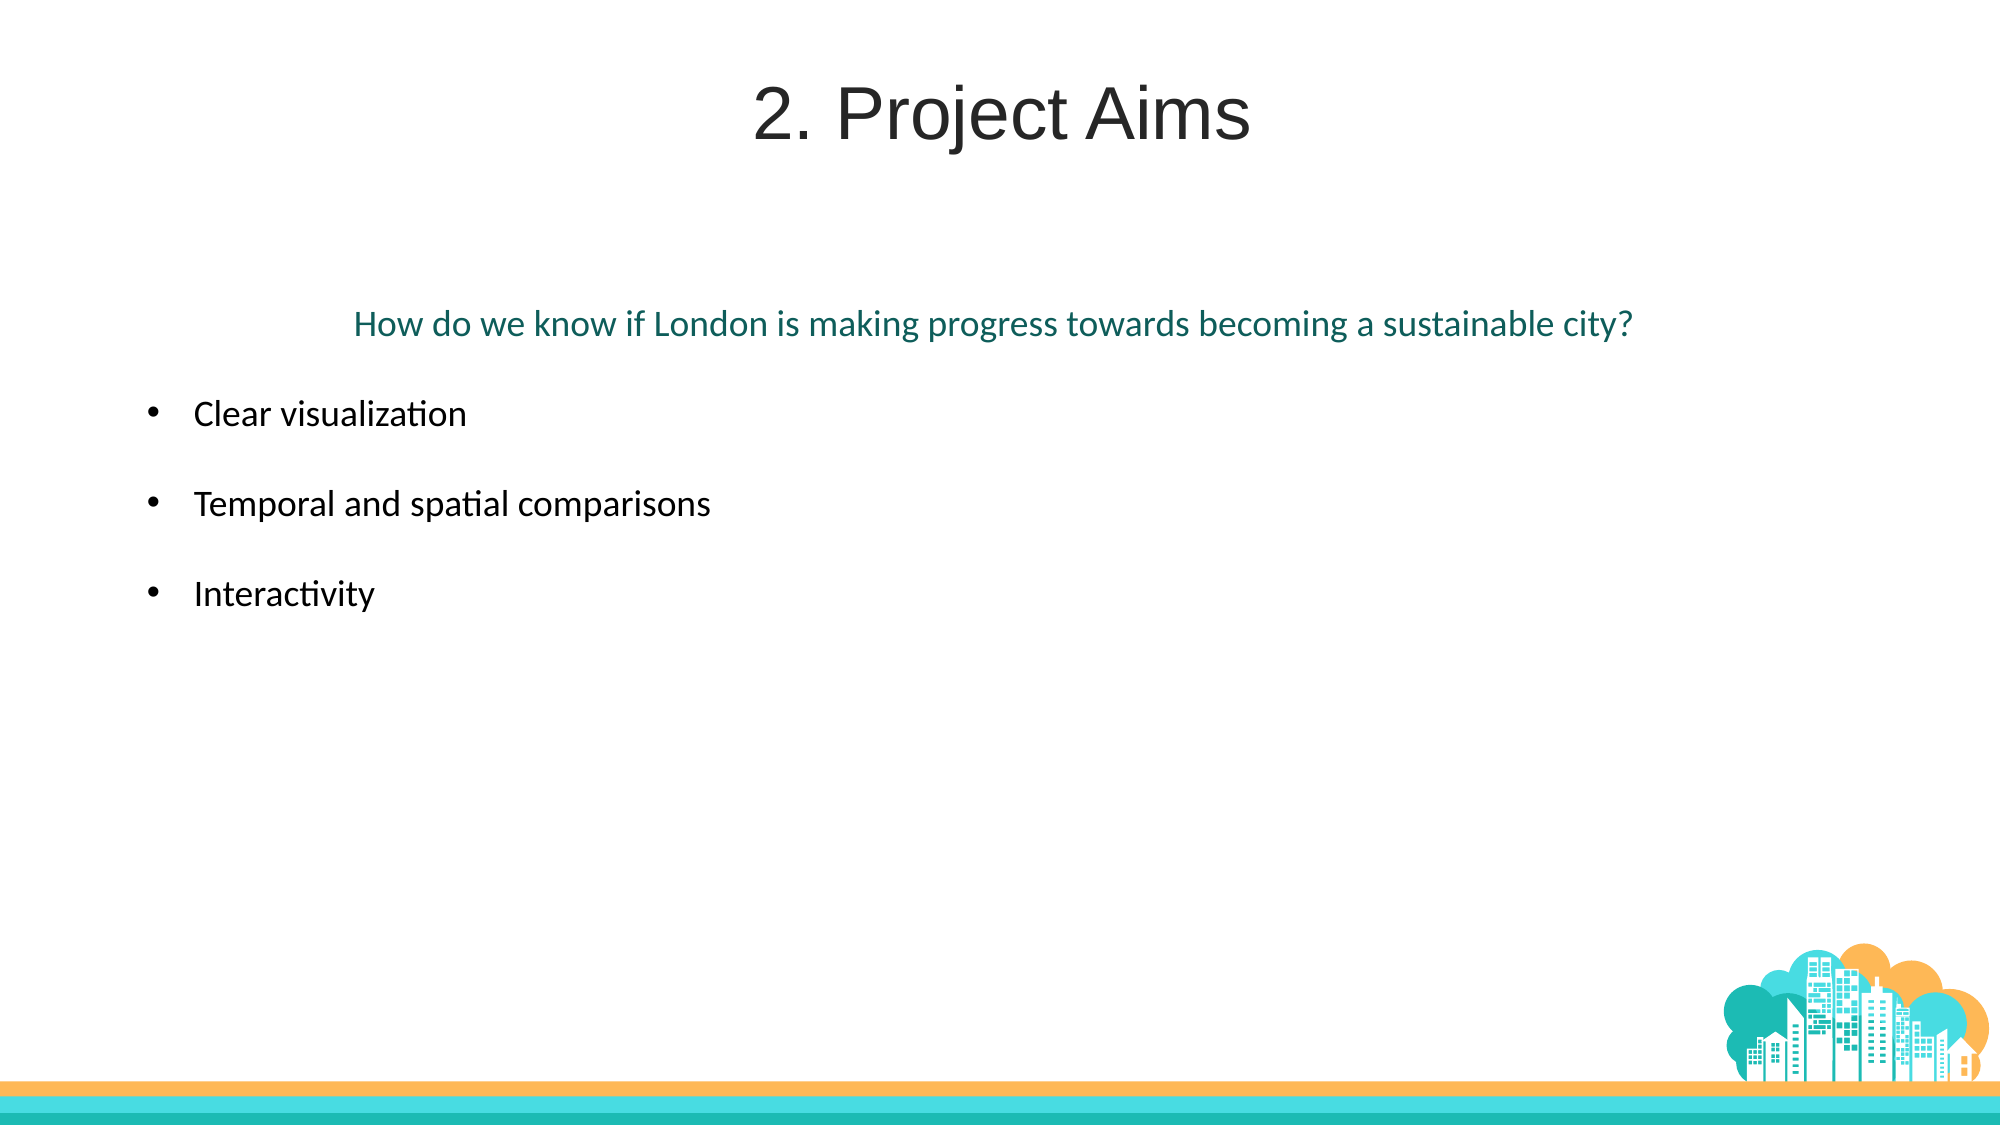

2. Project Aims
How do we know if London is making progress towards becoming a sustainable city?

Clear visualization

Temporal and spatial comparisons

Interactivity